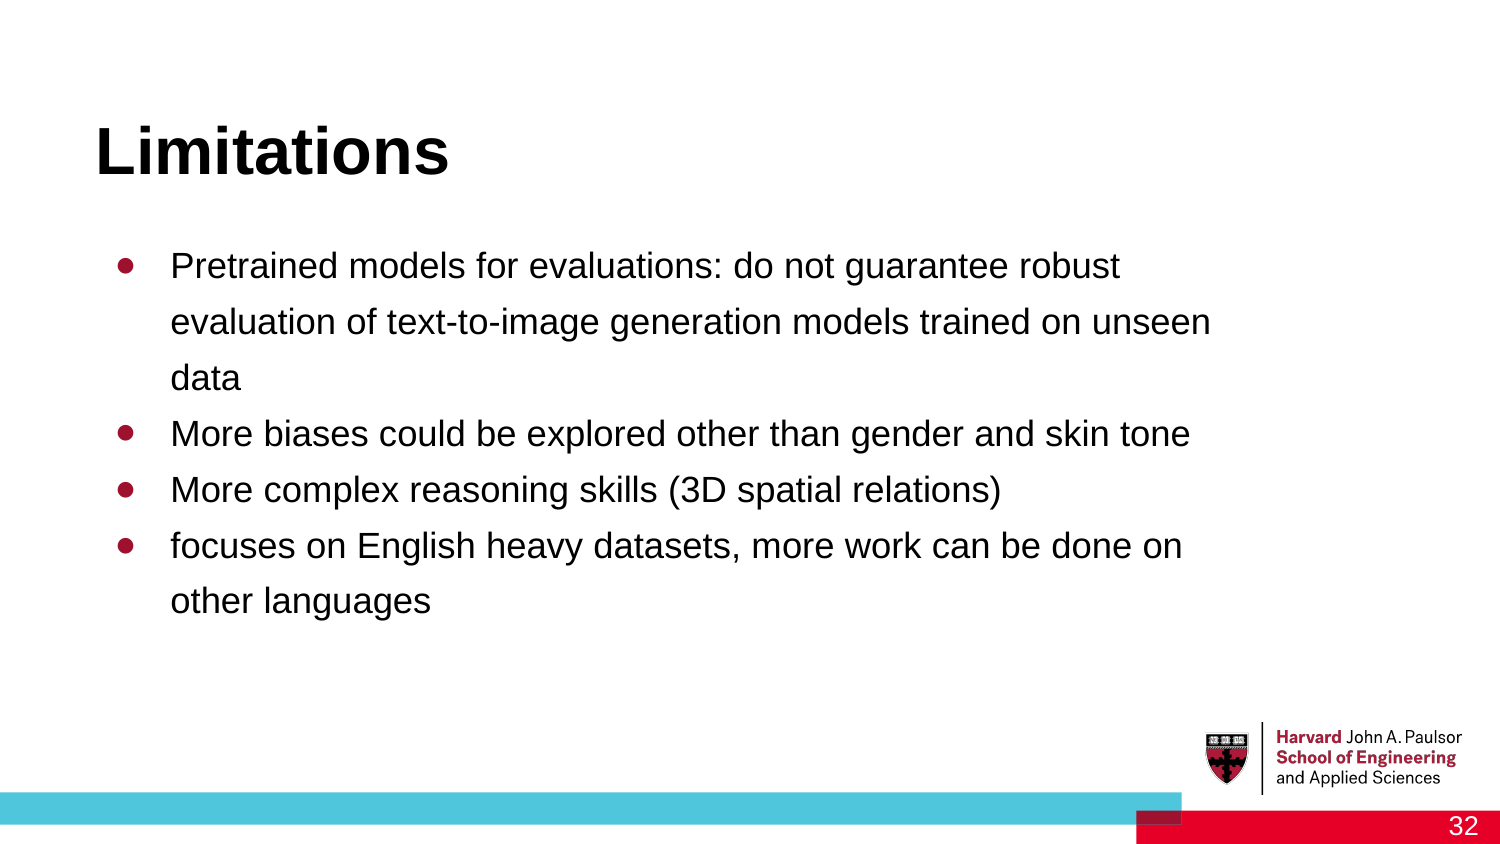

Limitations
# Pretrained models for evaluations: do not guarantee robust evaluation of text-to-image generation models trained on unseen data
More biases could be explored other than gender and skin tone
More complex reasoning skills (3D spatial relations)
focuses on English heavy datasets, more work can be done on other languages
32